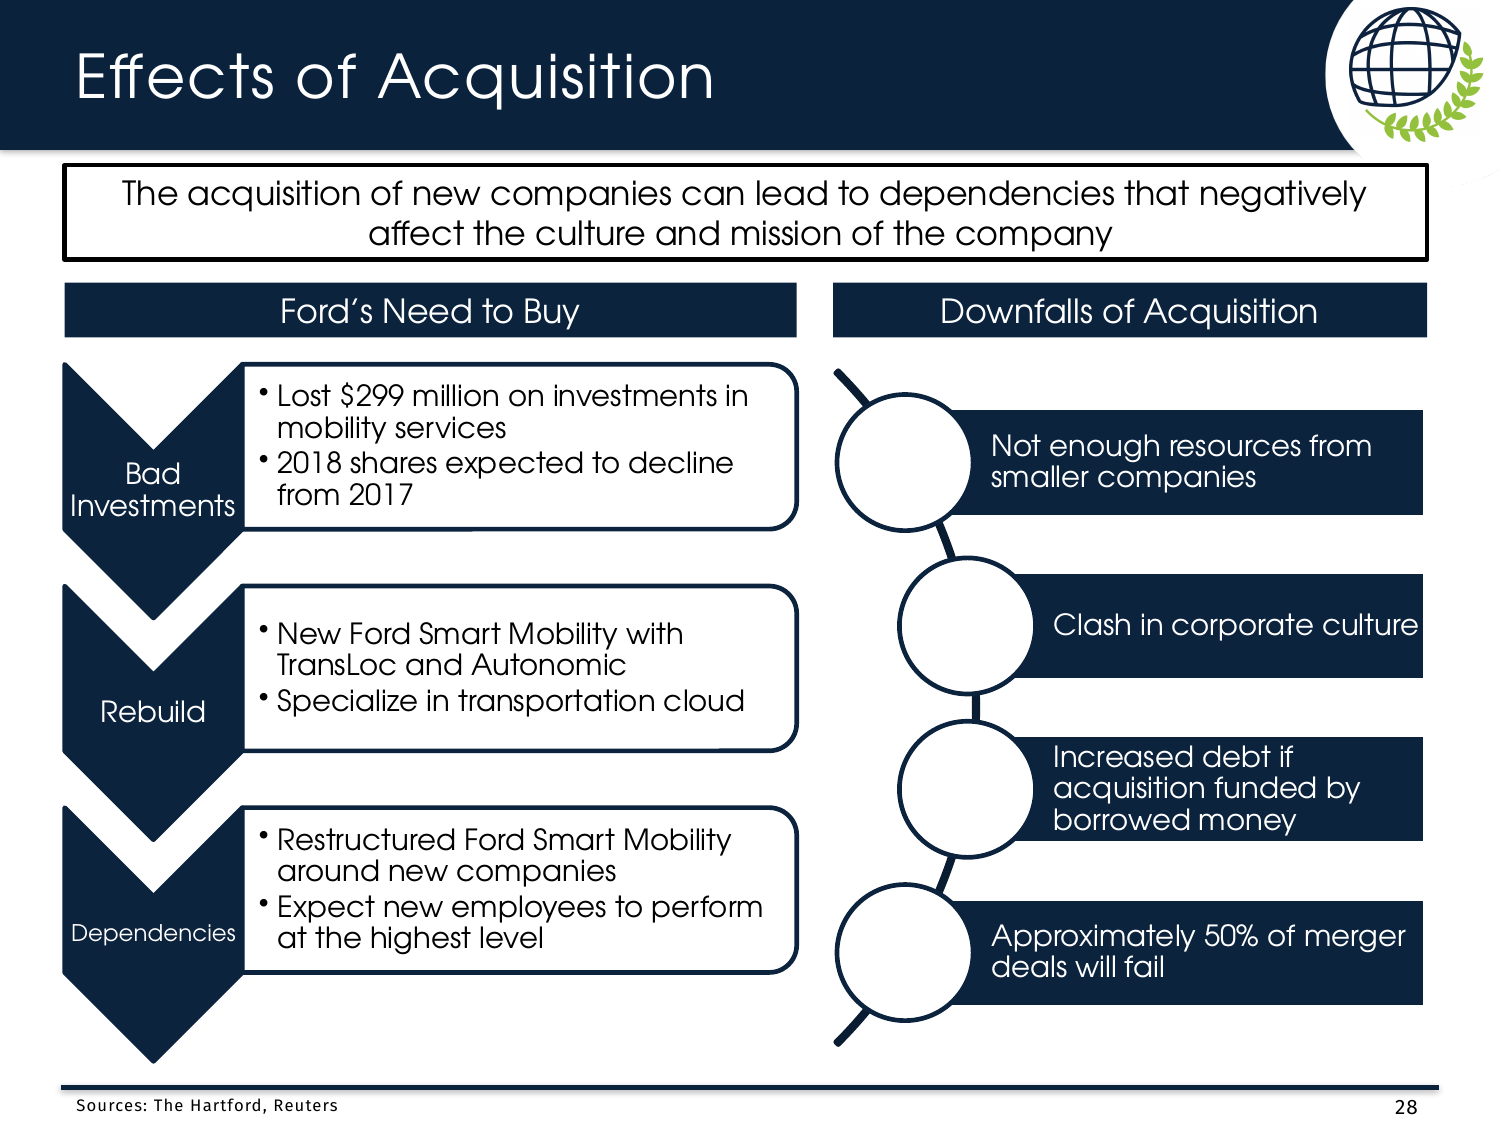

# Effects of Acquisition
The acquisition of new companies can lead to dependencies that negatively affect the culture and mission of the company
Ford’s Need to Buy
Downfalls of Acquisition
Not enough resources from smaller companies
Clash in corporate culture
Increased debt if acquisition funded by borrowed money
Approximately 50% of merger deals will fail
Bad Investments
Lost $299 million on investments in mobility services
2018 shares expected to decline from 2017
Rebuild
New Ford Smart Mobility with TransLoc and Autonomic
Specialize in transportation cloud
Dependencies
Restructured Ford Smart Mobility around new companies
Expect new employees to perform at the highest level
Sources: The Hartford, Reuters
28